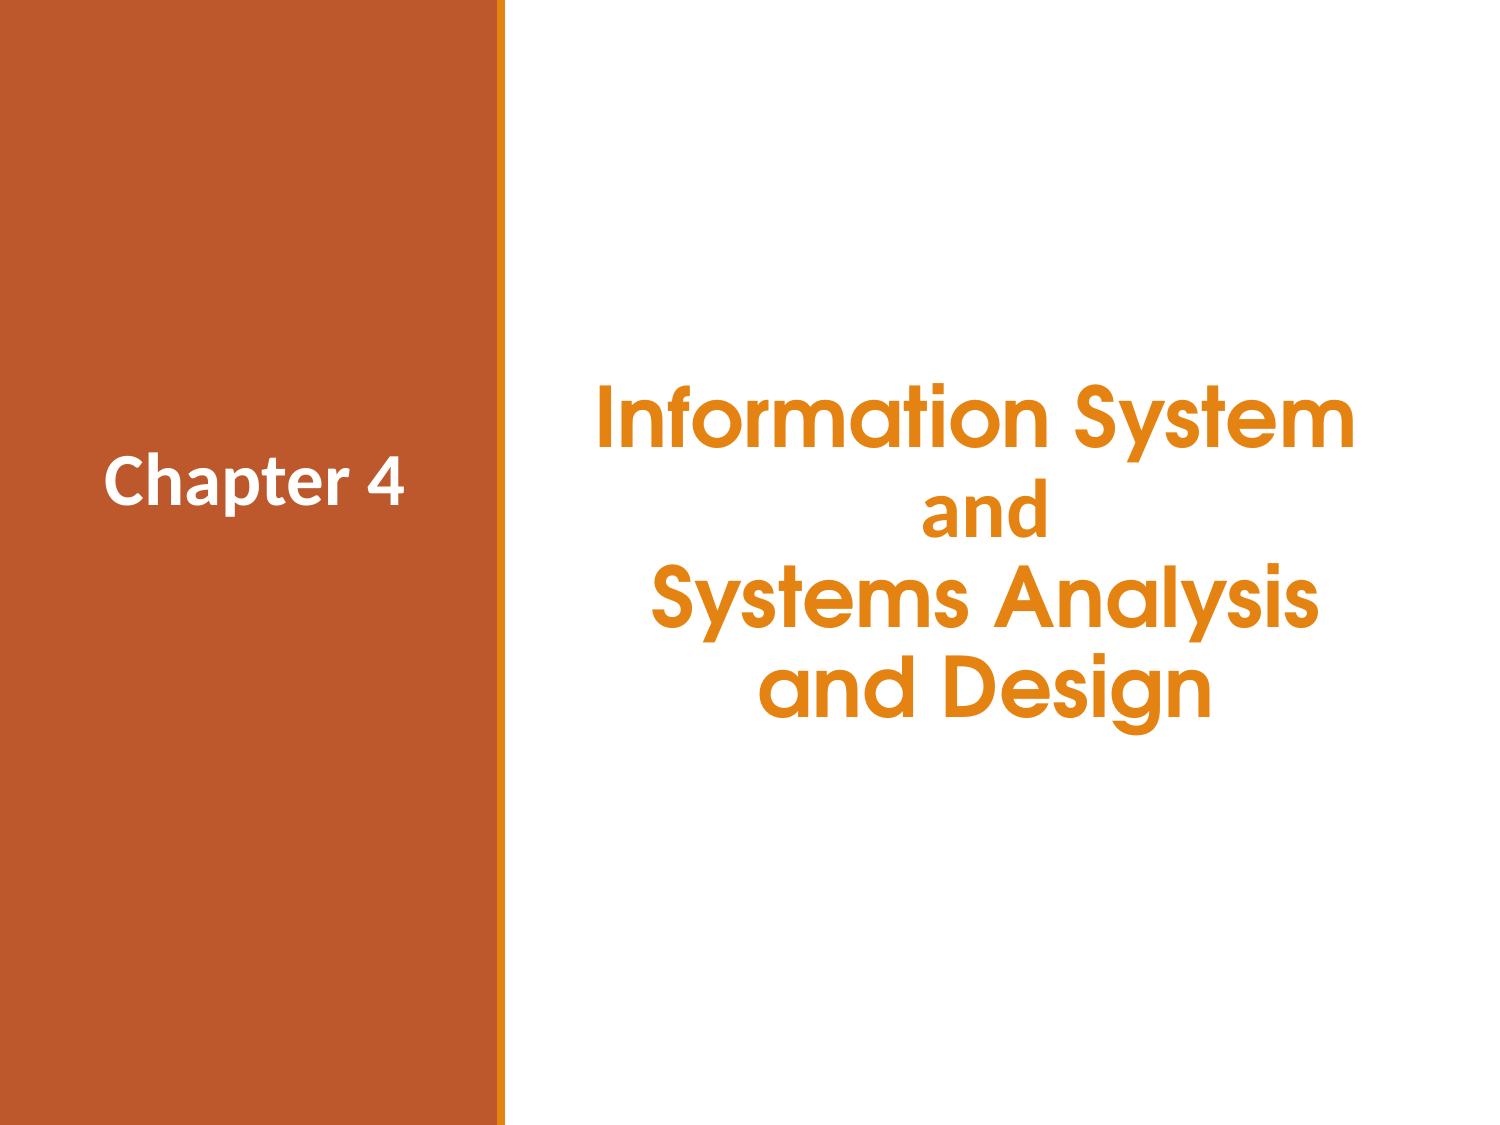

Information System
and
Systems Analysis and Design
# Chapter 4